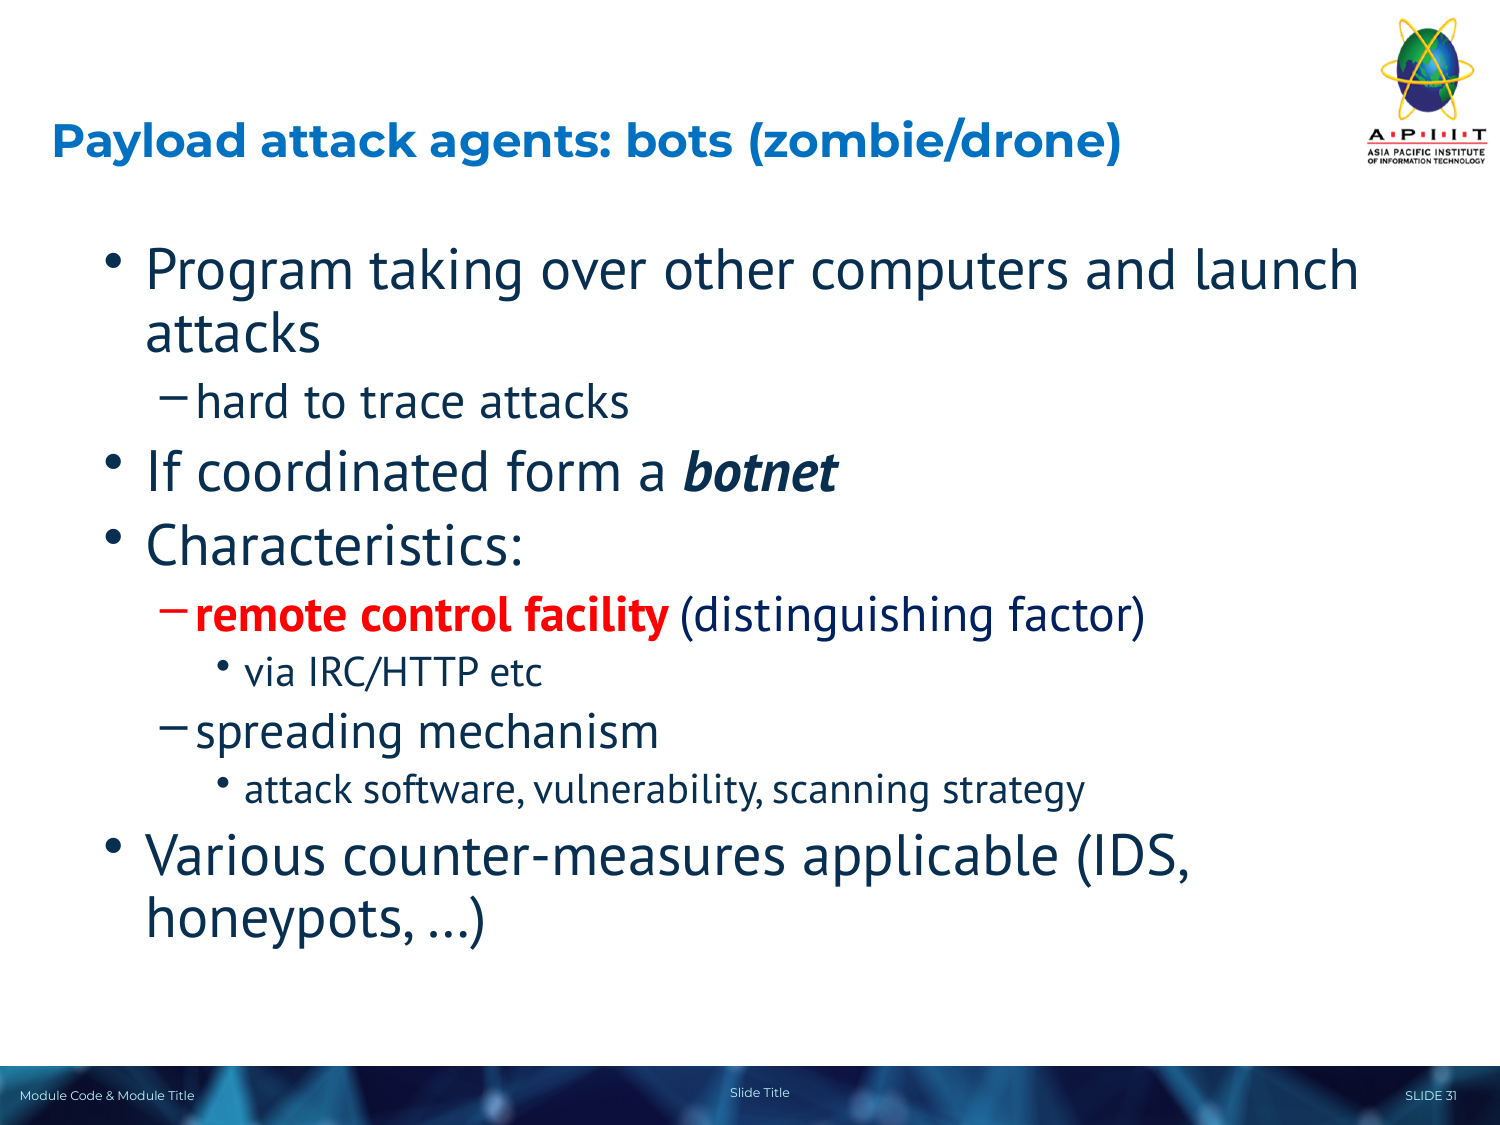

# Payload attack agents: bots (zombie/drone)
Program taking over other computers and launch attacks
hard to trace attacks
If coordinated form a botnet
Characteristics:
remote control facility (distinguishing factor)
via IRC/HTTP etc
spreading mechanism
attack software, vulnerability, scanning strategy
Various counter-measures applicable (IDS, honeypots, …)